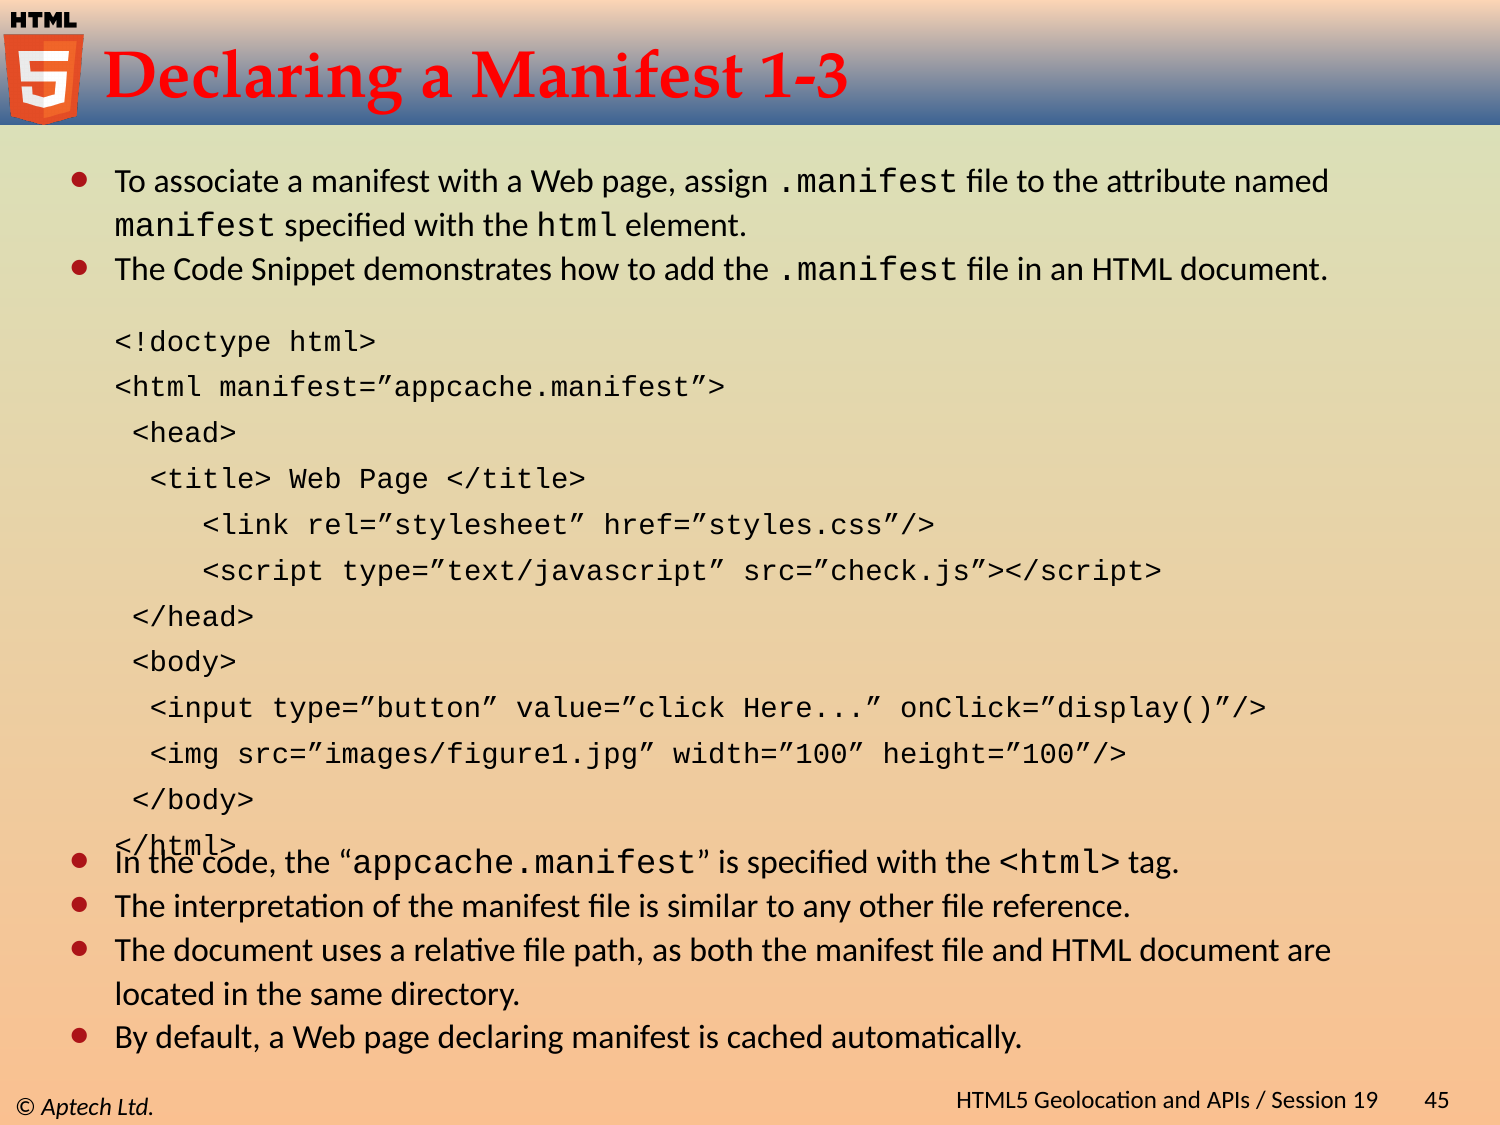

# Declaring a Manifest 1-3
To associate a manifest with a Web page, assign .manifest file to the attribute named manifest specified with the html element.
The Code Snippet demonstrates how to add the .manifest file in an HTML document.
<!doctype html>
<html manifest=”appcache.manifest”>
 <head>
  <title> Web Page </title>
     <link rel=”stylesheet” href=”styles.css”/>
     <script type=”text/javascript” src=”check.js”></script>
 </head>
 <body>
  <input type=”button” value=”click Here...” onClick=”display()”/>
  <img src=”images/figure1.jpg” width=”100” height=”100”/>
 </body>
</html>
In the code, the “appcache.manifest” is specified with the <html> tag.
The interpretation of the manifest file is similar to any other file reference.
The document uses a relative file path, as both the manifest file and HTML document are located in the same directory.
By default, a Web page declaring manifest is cached automatically.
HTML5 Geolocation and APIs / Session 19
45